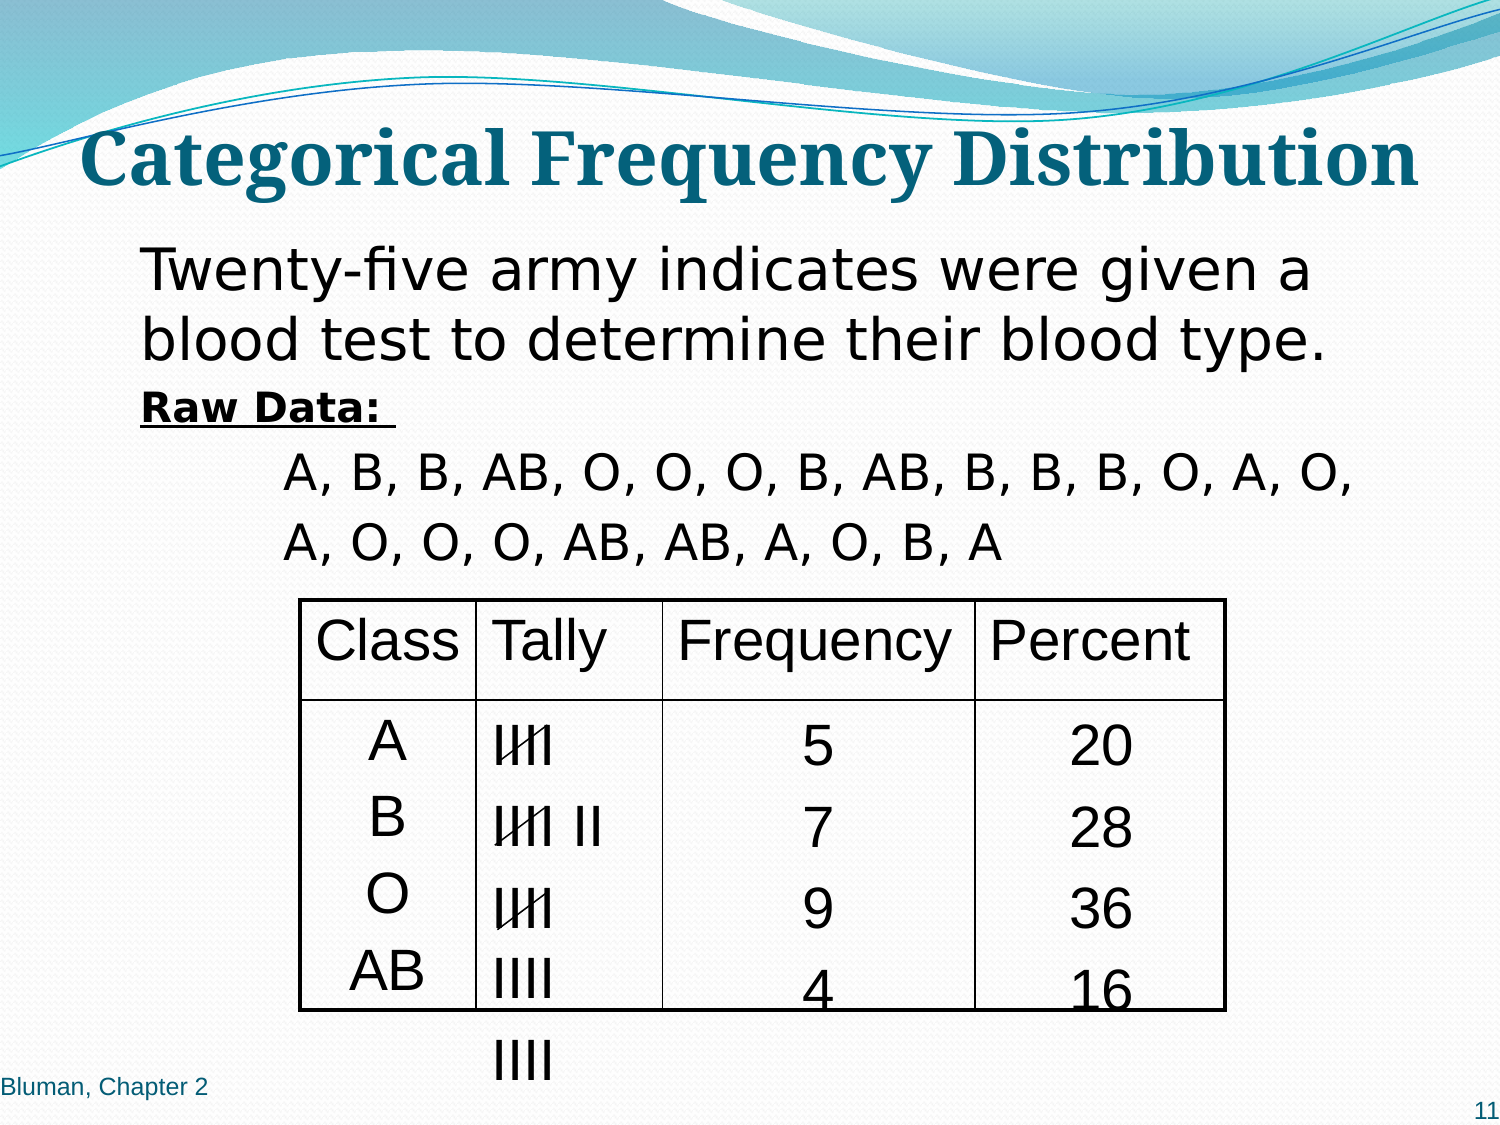

# Categorical Frequency Distribution
Twenty-five army indicates were given a blood test to determine their blood type.
Raw Data:
         A, B, B, AB, O, O, O, B, AB, B, B, B, O, A, O,
         A, O, O, O, AB, AB, A, O, B, A
| Class | Tally | Frequency | Percent |
| --- | --- | --- | --- |
| A B O AB |  |  |  |
IIII
IIII II
IIII IIII
IIII
5
7
9
4
20
28
36
16

Bluman, Chapter 2
11